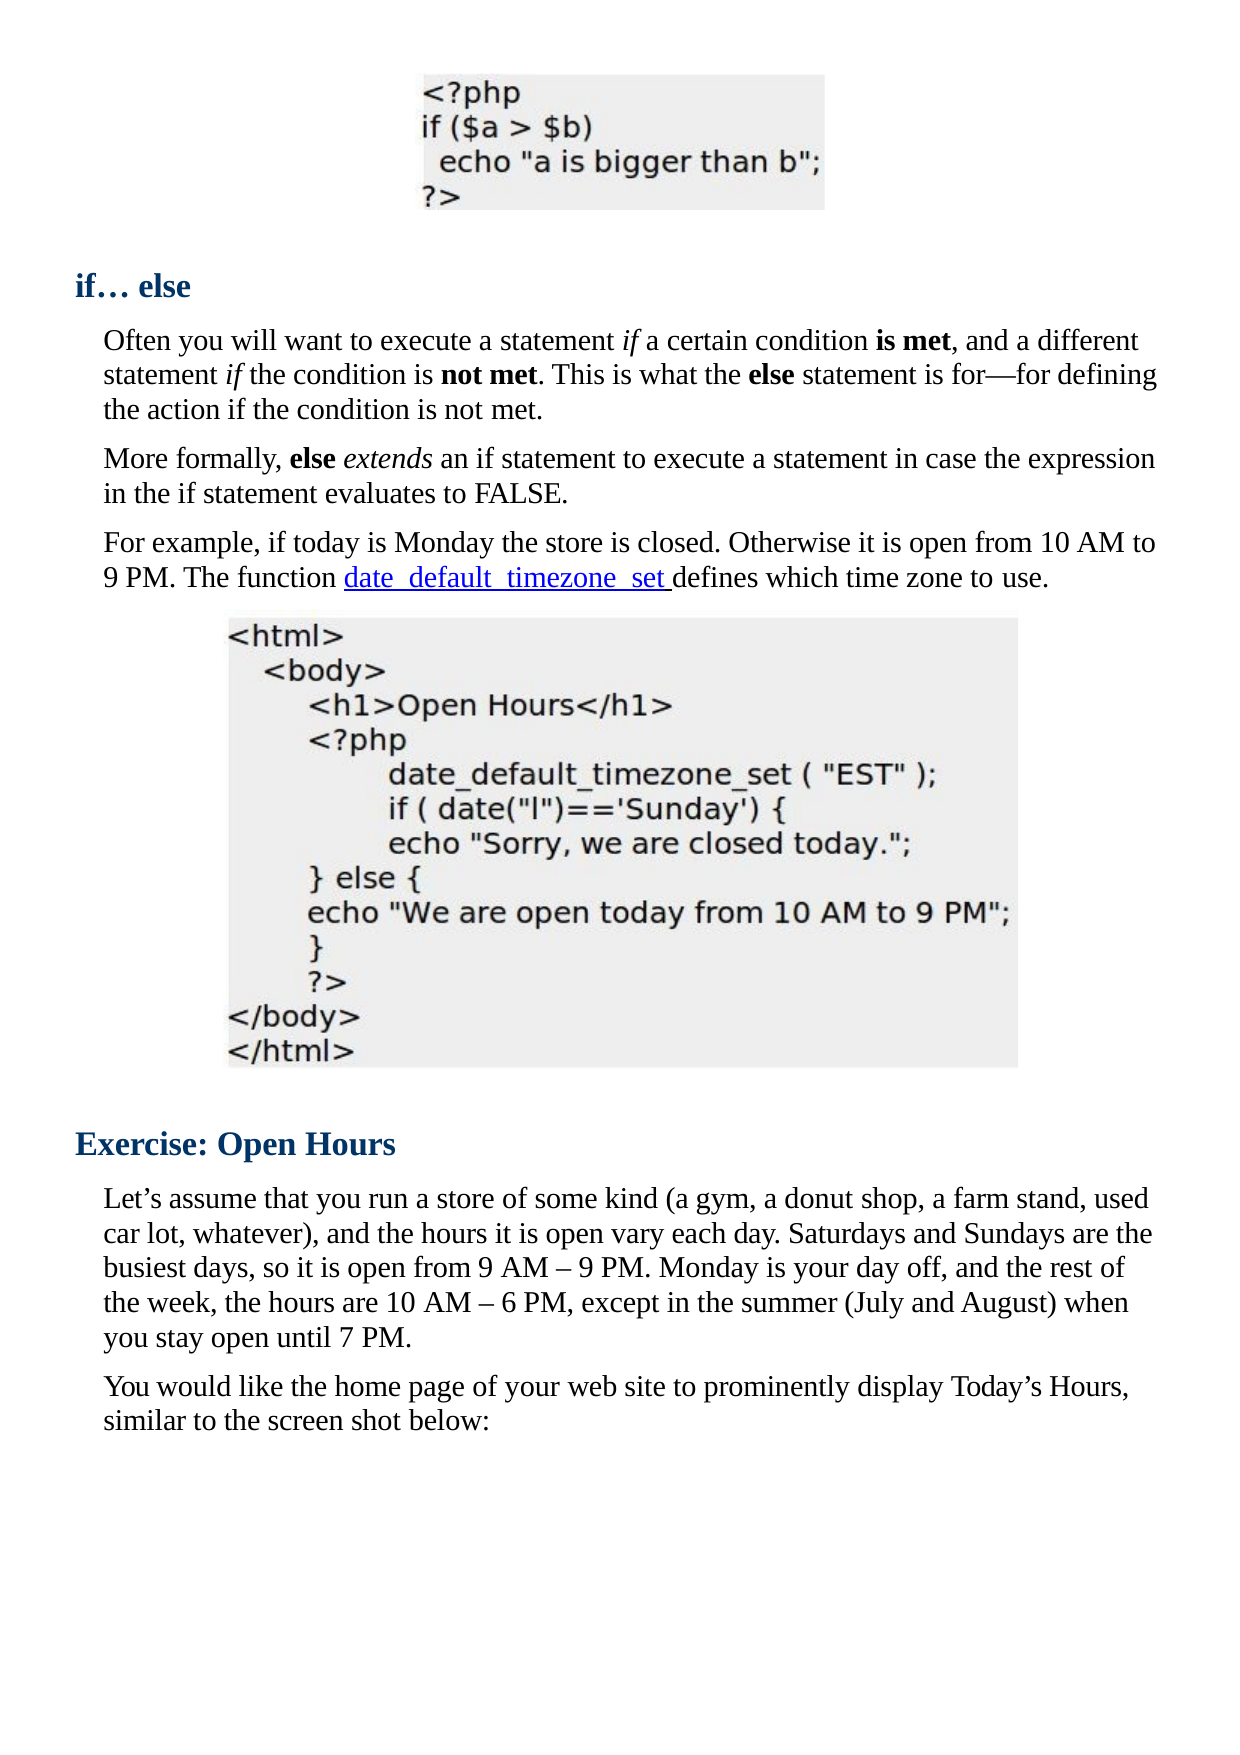

if… else
Often you will want to execute a statement if a certain condition is met, and a different  statement if the condition is not met. This is what the else statement is for—for defining  the action if the condition is not met.
More formally, else extends an if statement to execute a statement in case the expression  in the if statement evaluates to FALSE.
For example, if today is Monday the store is closed. Otherwise it is open from 10 AM to  9 PM. The function date_default_timezone_set defines which time zone to use.

Exercise: Open Hours
Let’s assume that you run a store of some kind (a gym, a donut shop, a farm stand, used  car lot, whatever), and the hours it is open vary each day. Saturdays and Sundays are the  busiest days, so it is open from 9 AM – 9 PM. Monday is your day off, and the rest of  the week, the hours are 10 AM – 6 PM, except in the summer (July and August) when  you stay open until 7 PM.
You would like the home page of your web site to prominently display Today’s Hours,  similar to the screen shot below: